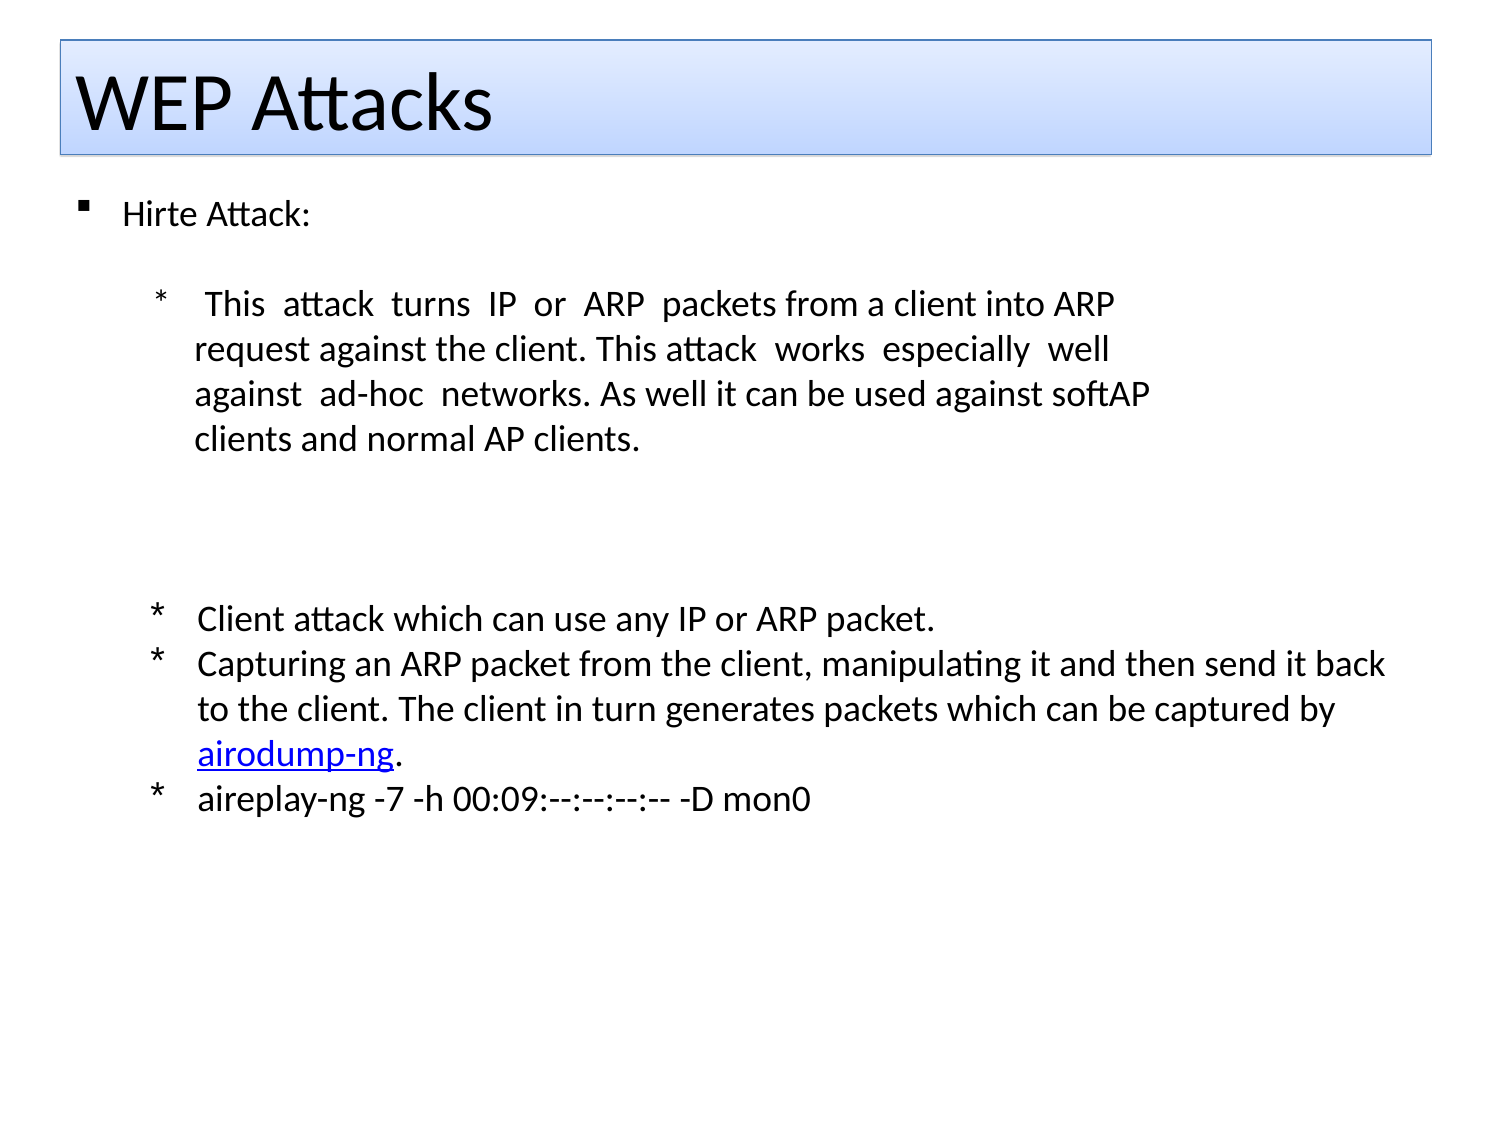

WEP Attacks

Hirte Attack:

         *    This  attack  turns  IP  or  ARP  packets from a client into ARP
              request against the client. This attack  works  especially  well
              against  ad-hoc  networks. As well it can be used against softAP
              clients and normal AP clients.

Client attack which can use any IP or ARP packet.
Capturing an ARP packet from the client, manipulating it and then send it back to the client. The client in turn generates packets which can be captured by airodump-ng.
aireplay-ng -7 -h 00:09:--:--:--:-- -D mon0